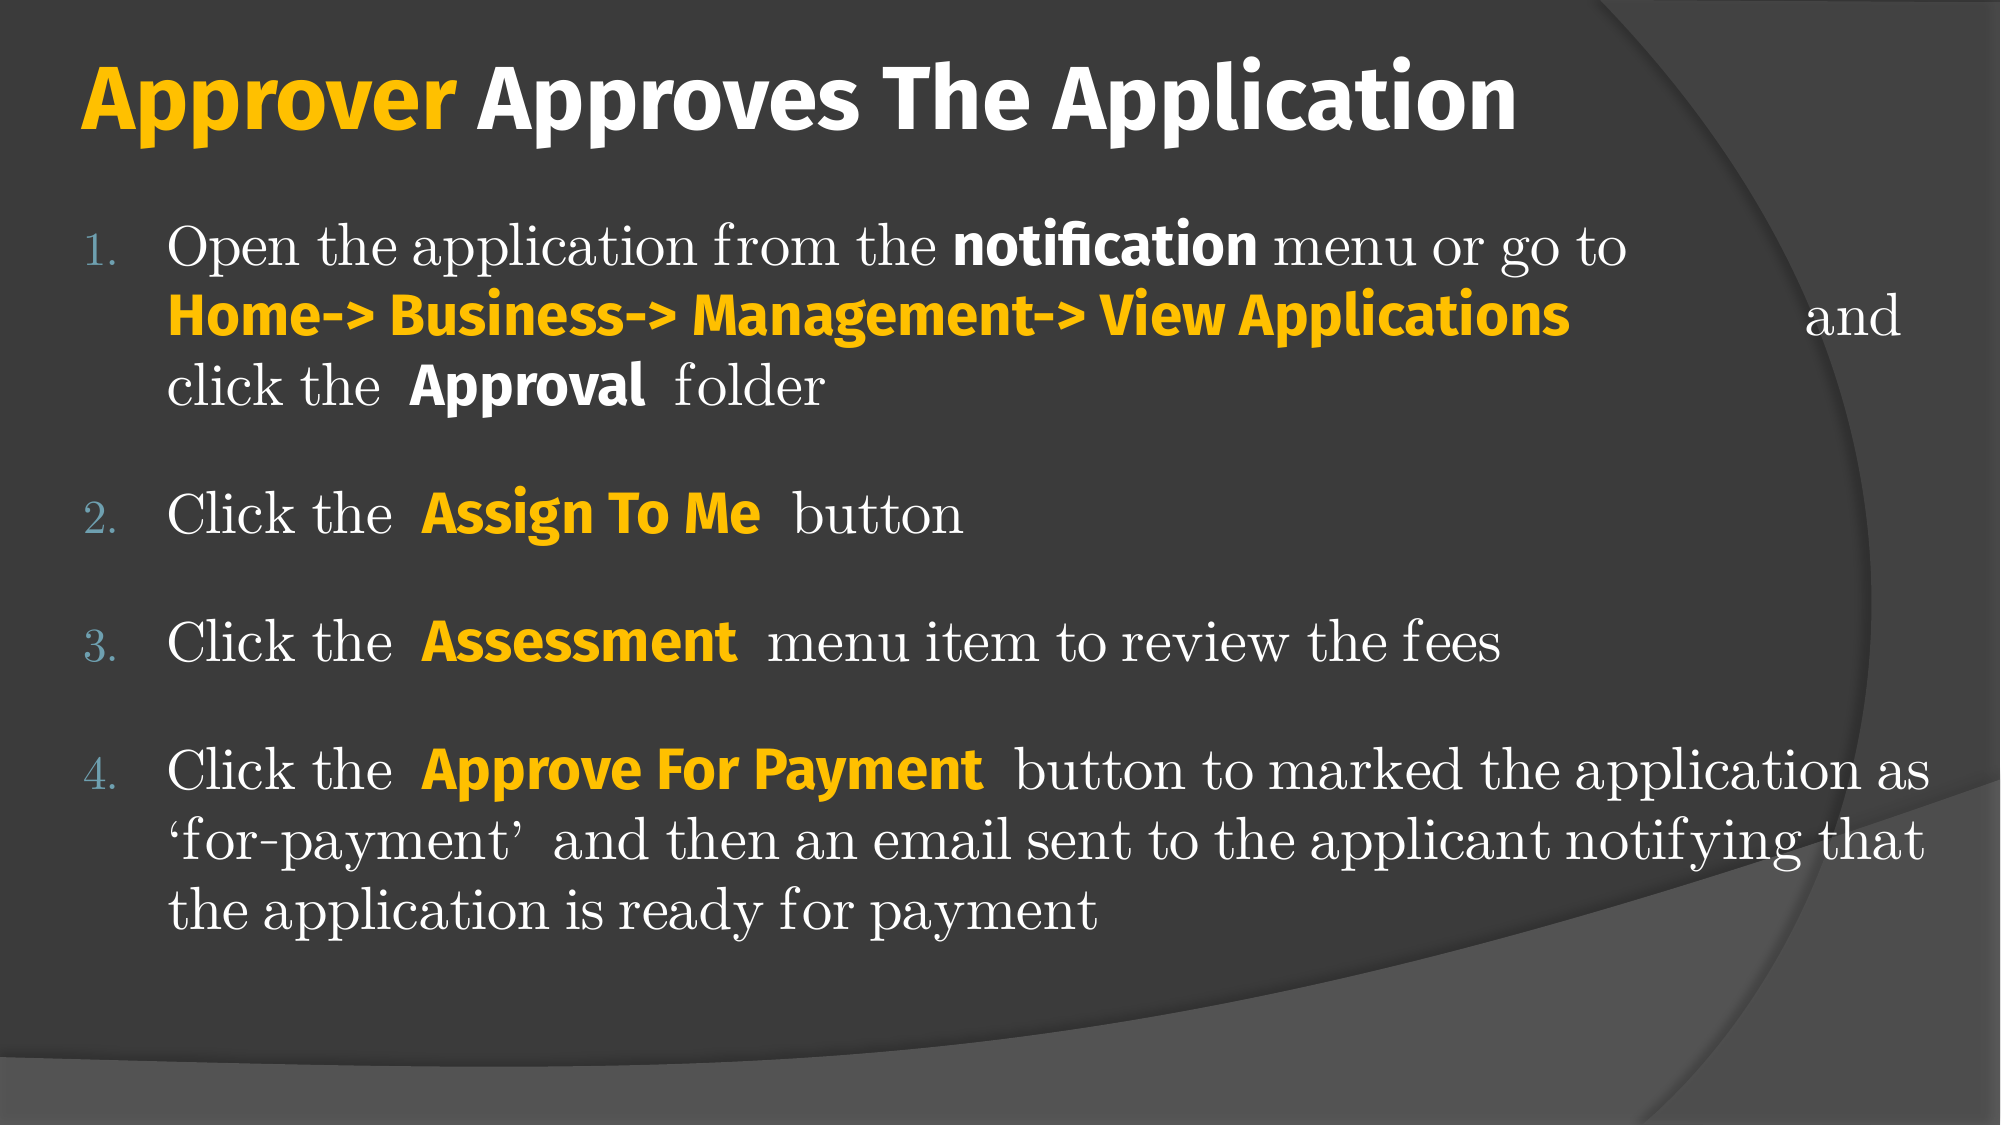

# Approver Approves The Application
Open the application from the notification menu or go to          Home-> Business-> Management-> View Applications                 and click the  Approval  folder

Click the  Assign To Me  button

Click the  Assessment  menu item to review the fees

Click the  Approve For Payment  button to marked the application as ‘for-payment’  and then an email sent to the applicant notifying that the application is ready for payment